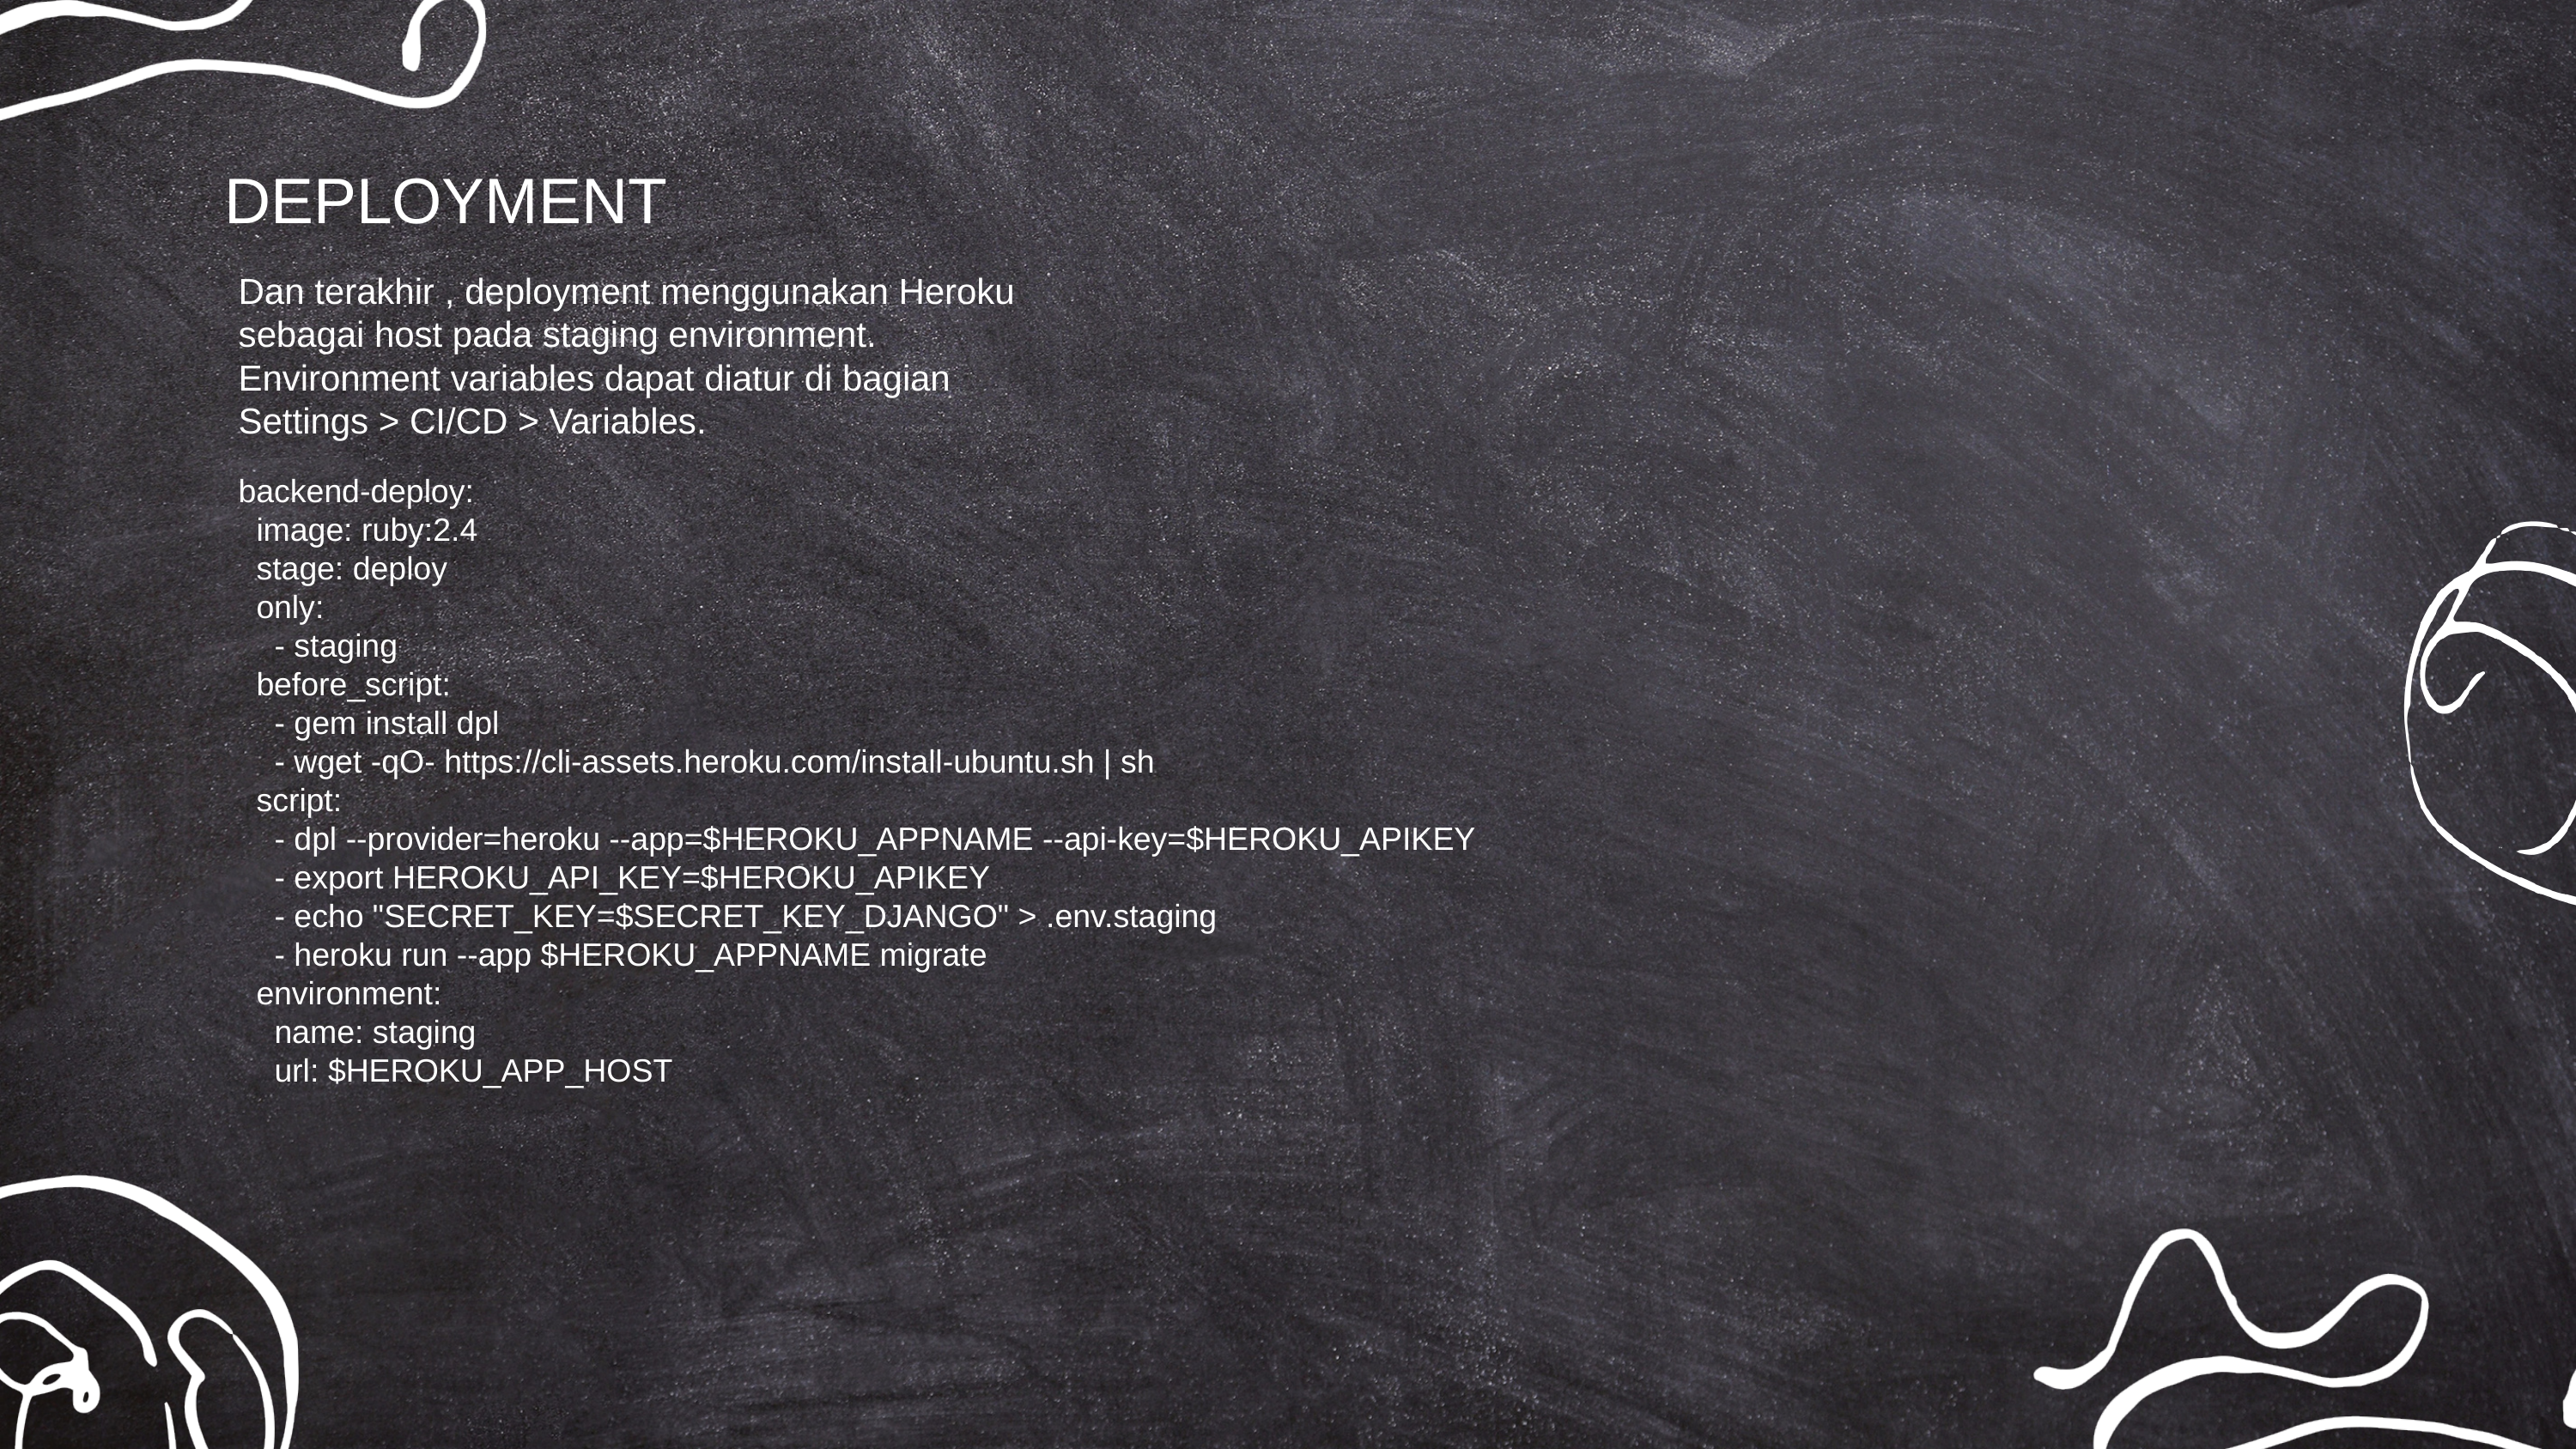

DEPLOYMENT
Dan terakhir , deployment menggunakan Heroku sebagai host pada staging environment. Environment variables dapat diatur di bagian Settings > CI/CD > Variables.
backend-deploy:
  image: ruby:2.4
  stage: deploy
  only:
    - staging
  before_script:
    - gem install dpl
    - wget -qO- https://cli-assets.heroku.com/install-ubuntu.sh | sh
  script:
    - dpl --provider=heroku --app=$HEROKU_APPNAME --api-key=$HEROKU_APIKEY
    - export HEROKU_API_KEY=$HEROKU_APIKEY
    - echo "SECRET_KEY=$SECRET_KEY_DJANGO" > .env.staging
    - heroku run --app $HEROKU_APPNAME migrate
  environment:
    name: staging
    url: $HEROKU_APP_HOST